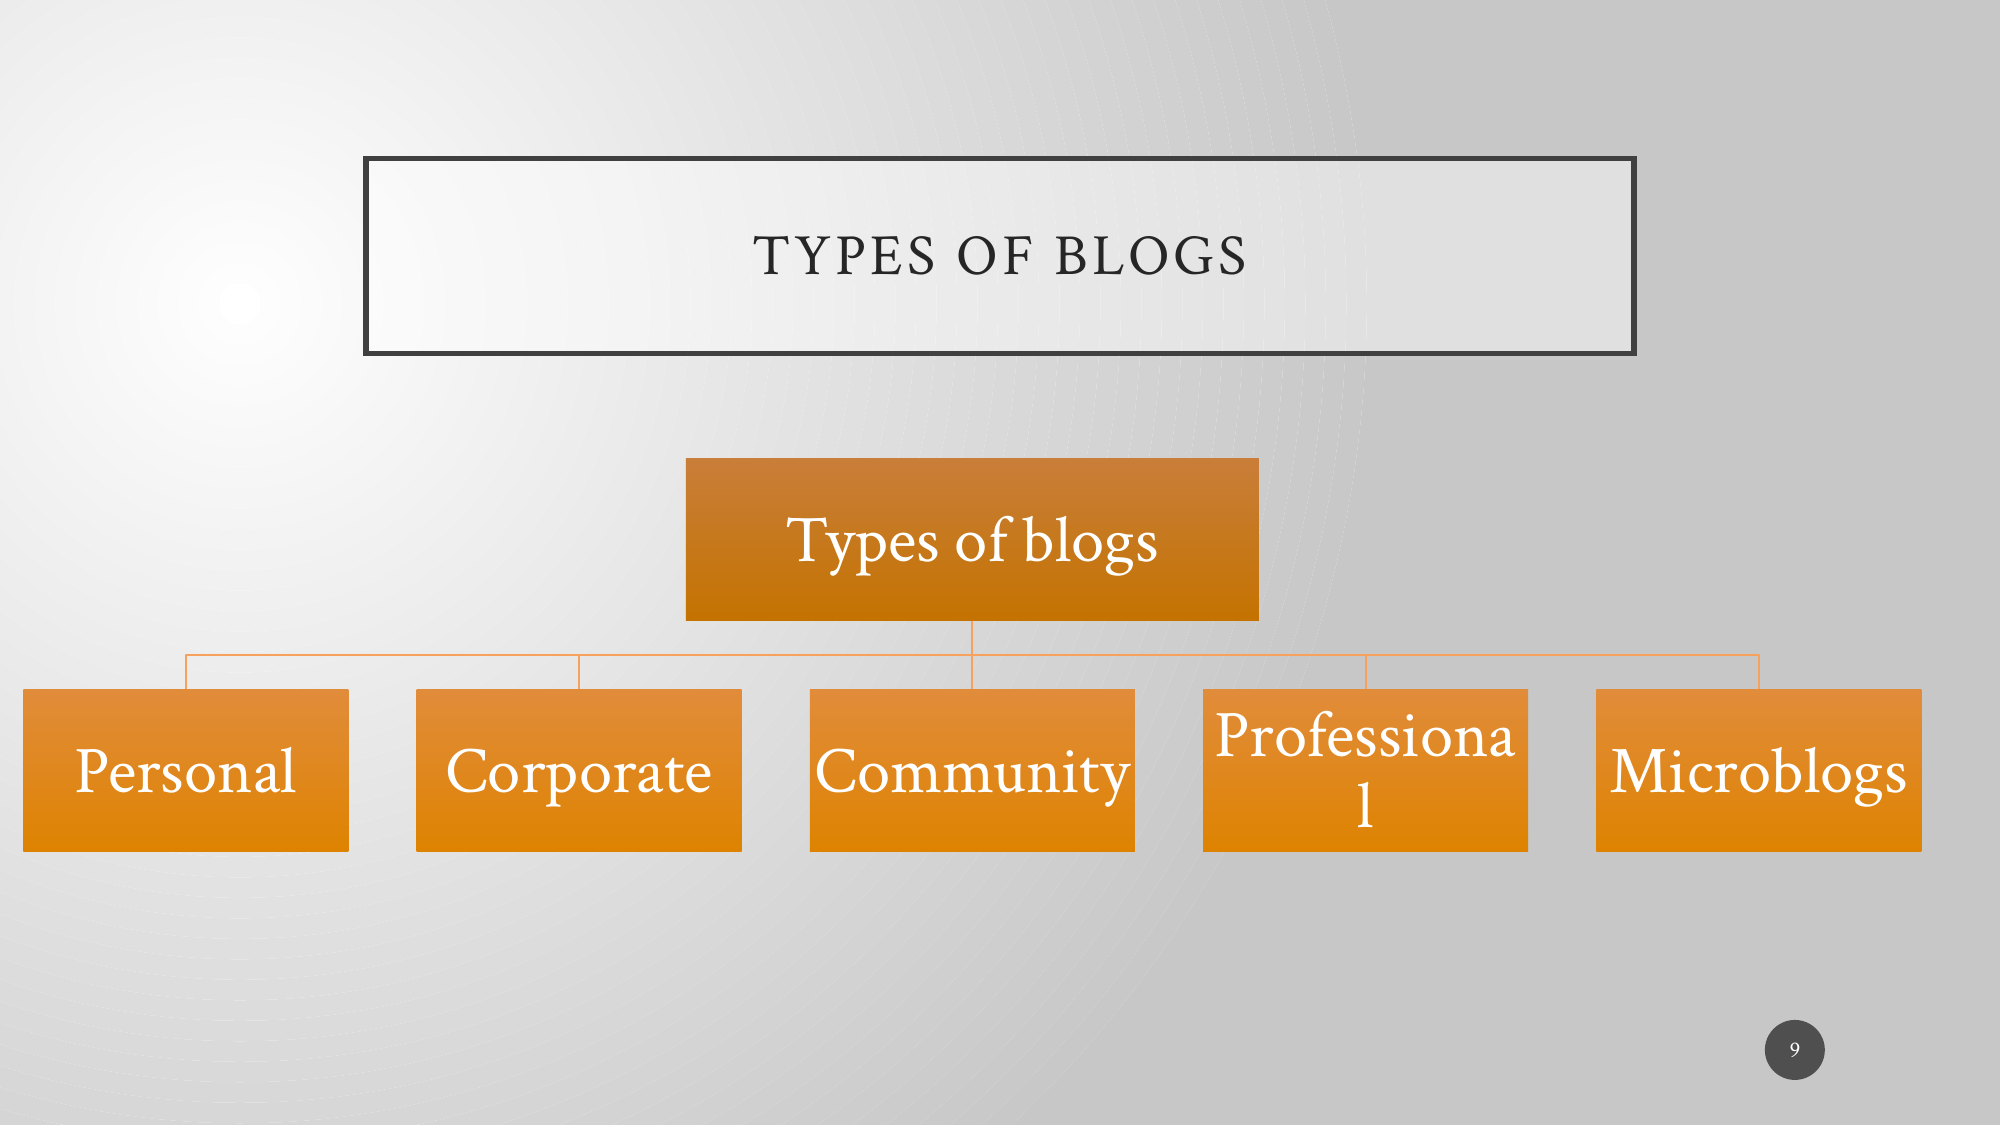

# Types of blogs
Types of blogs
Personal
Corporate
Community
Professional
Microblogs
9